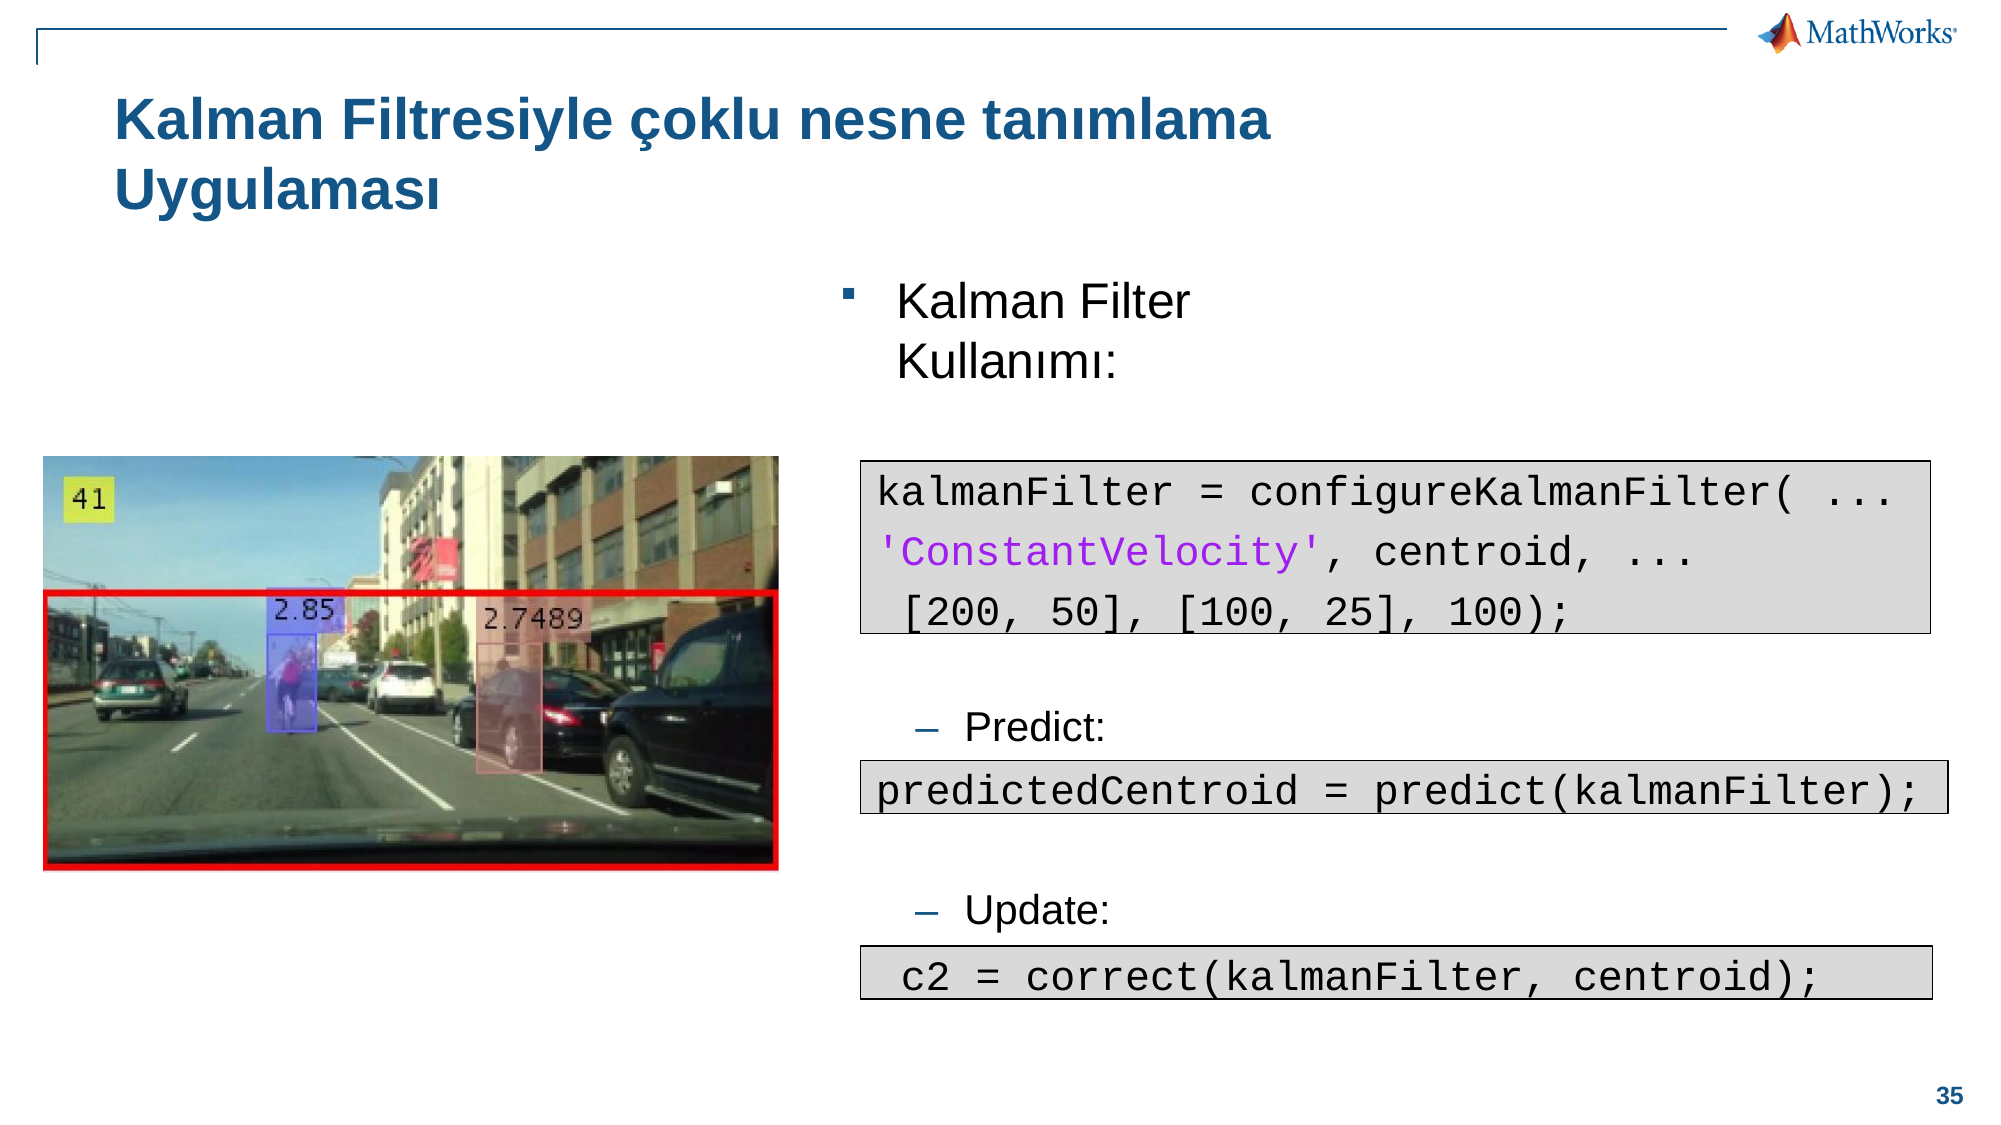

# Kalman Filtresiyle çoklu nesne tanımlama Uygulaması
Kalman Filter Kullanımı:

–	Configure:

kalmanFilter = configureKalmanFilter( ...
'ConstantVelocity', centroid, ...  [200, 50], [100, 25], 100);
–	Predict:
predictedCentroid = predict(kalmanFilter);
–	Update:
c2 = correct(kalmanFilter, centroid);
35